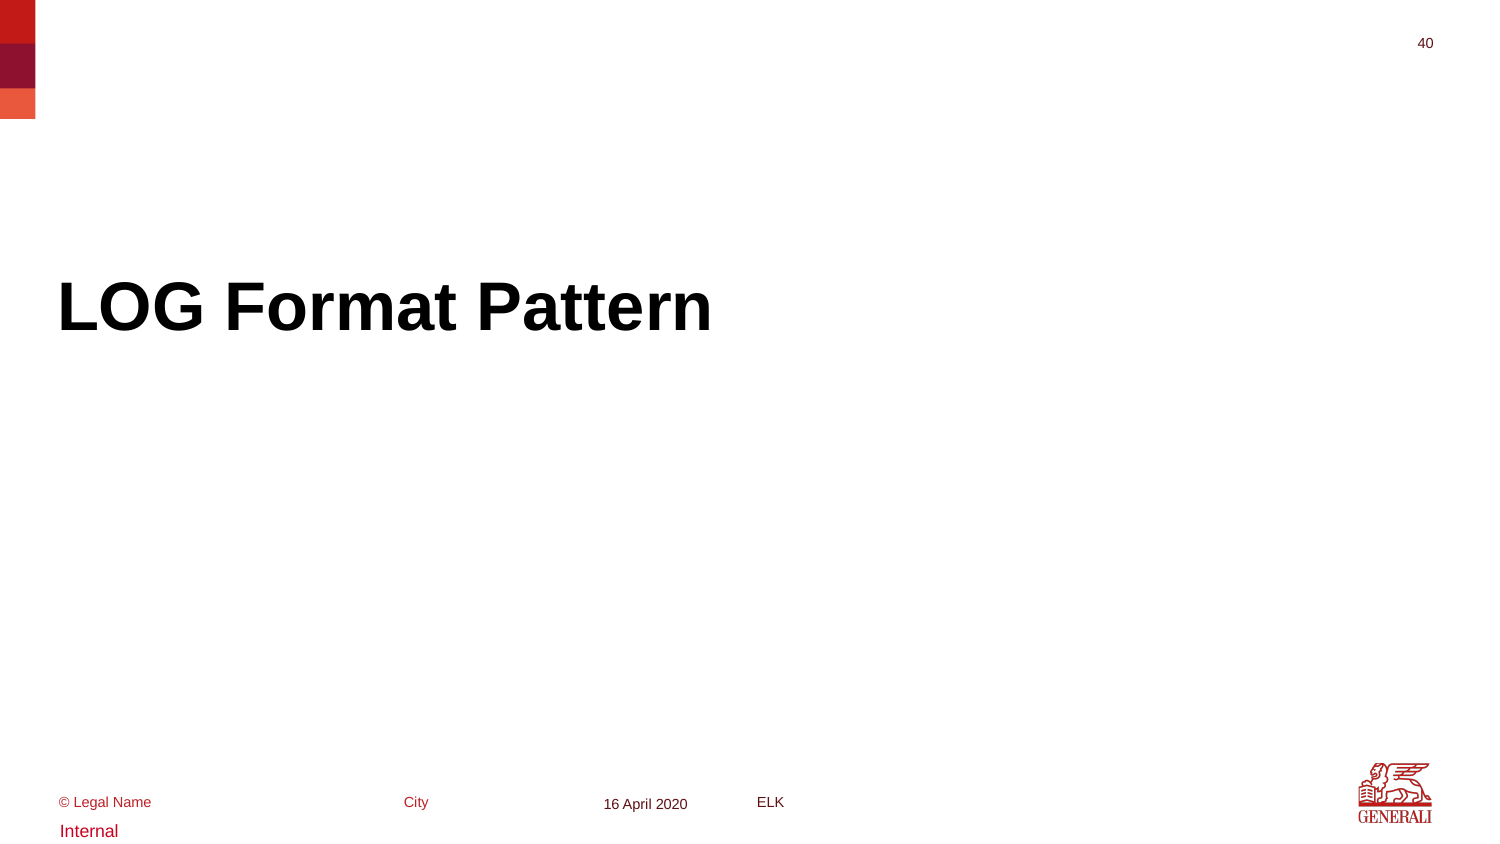

40
#
LOG Format Pattern

16 April 2020
ELK